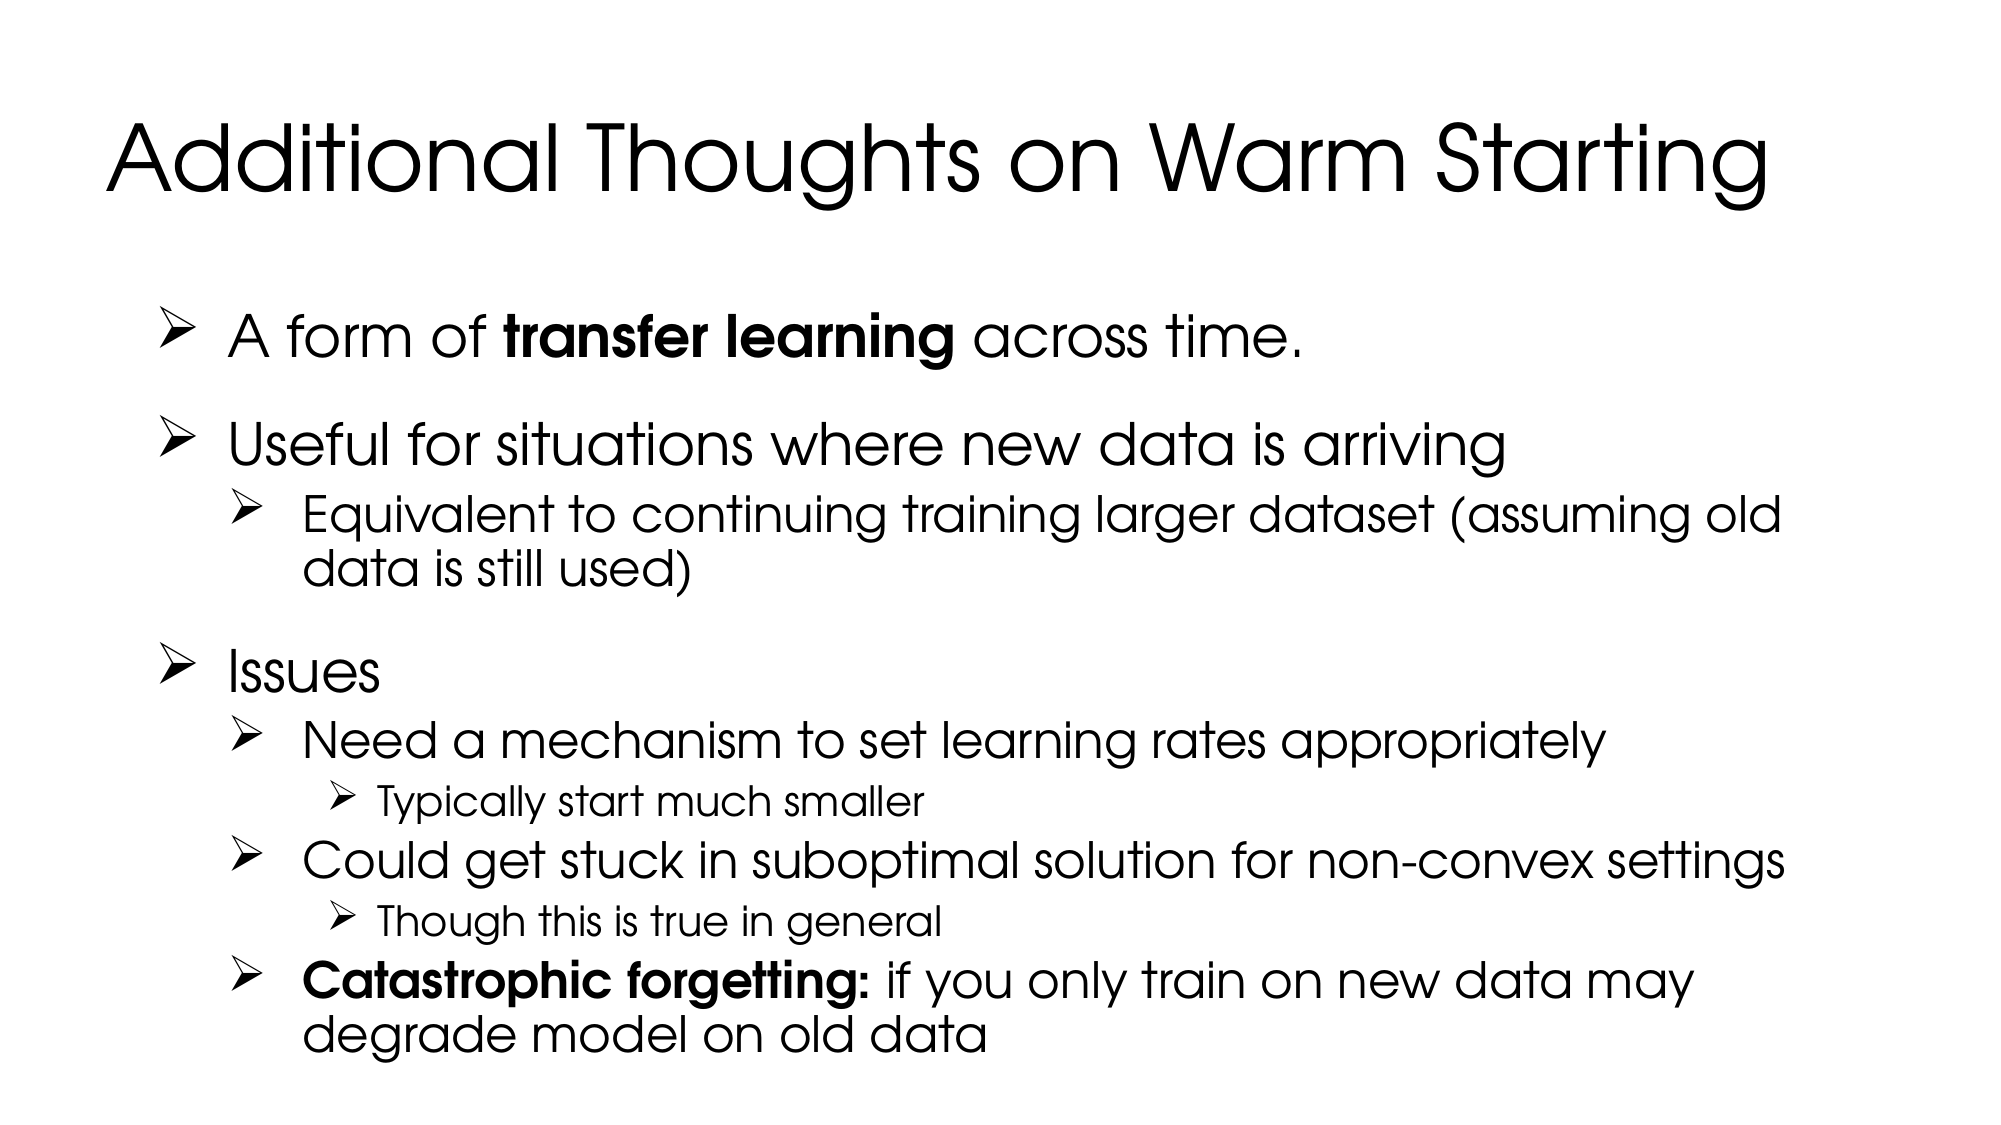

# Additional Thoughts on Warm Starting
A form of transfer learning across time.
Useful for situations where new data is arriving
Equivalent to continuing training larger dataset (assuming old data is still used)
Issues
Need a mechanism to set learning rates appropriately
Typically start much smaller
Could get stuck in suboptimal solution for non-convex settings
Though this is true in general
Catastrophic forgetting: if you only train on new data may degrade model on old data